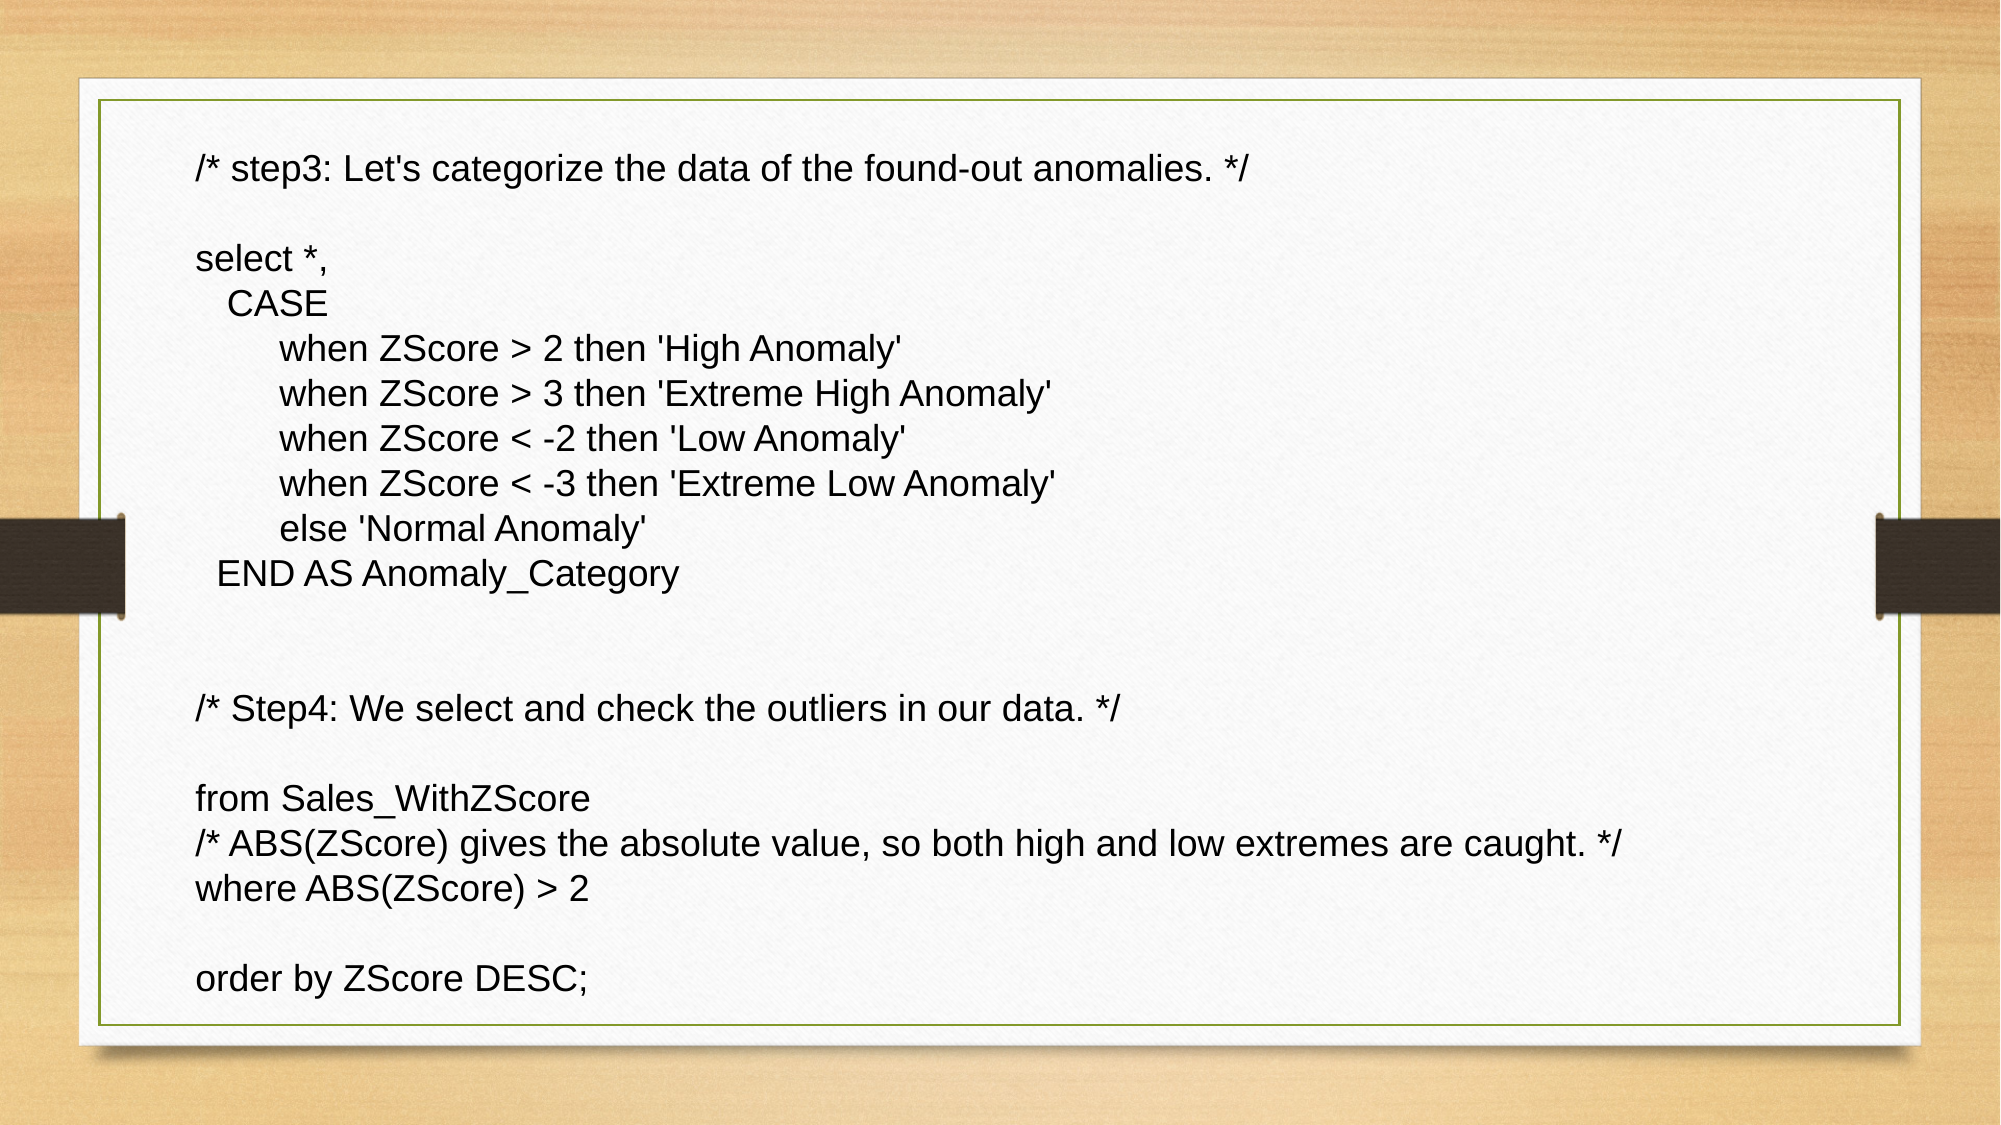

/* step3: Let's categorize the data of the found-out anomalies. */

select *,
   CASE
        when ZScore > 2 then 'High Anomaly'
        when ZScore > 3 then 'Extreme High Anomaly'
        when ZScore < -2 then 'Low Anomaly'
        when ZScore < -3 then 'Extreme Low Anomaly'
        else 'Normal Anomaly'
  END AS Anomaly_Category

/* Step4: We select and check the outliers in our data. */

from Sales_WithZScore
/* ABS(ZScore) gives the absolute value, so both high and low extremes are caught. */
where ABS(ZScore) > 2

order by ZScore DESC;